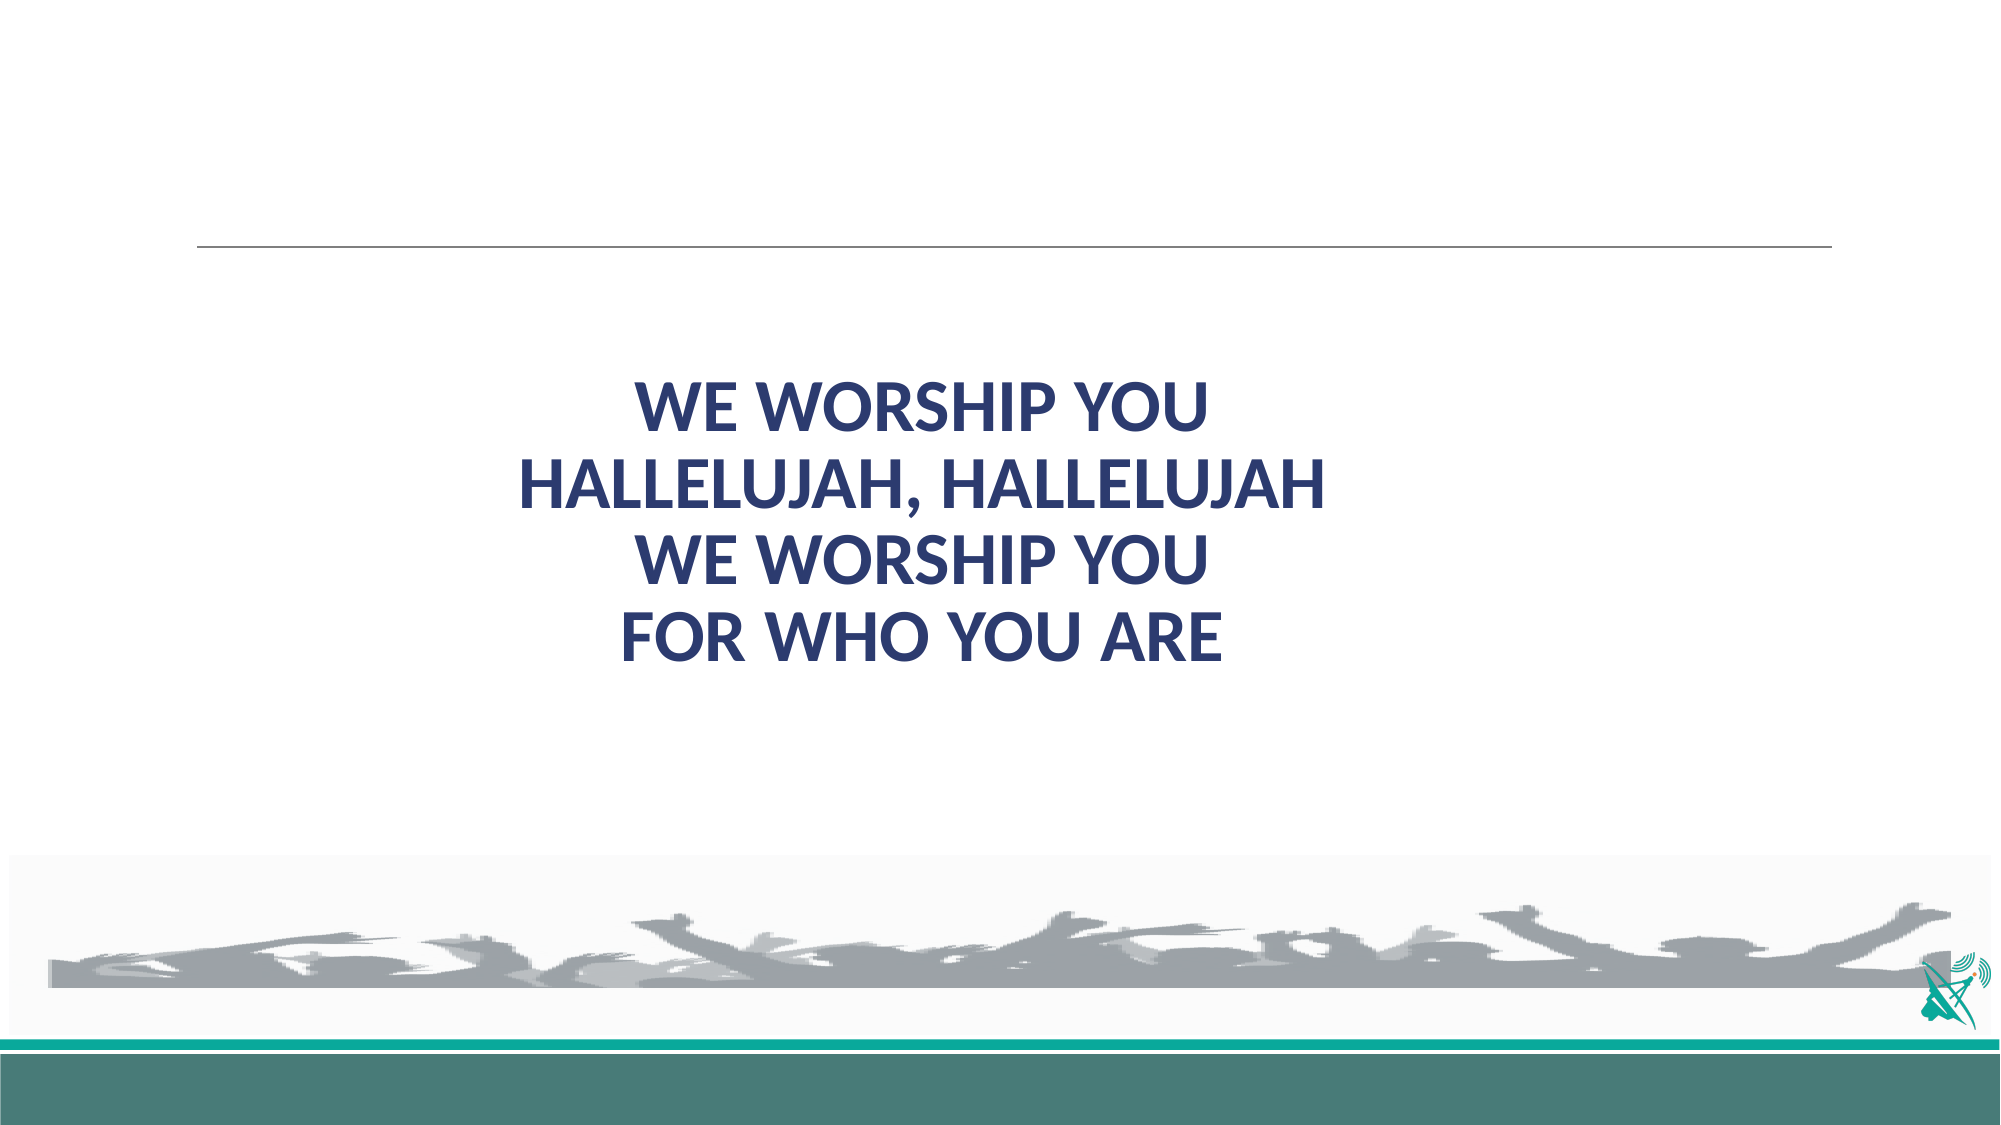

# WE WORSHIP YOU HALLELUJAH, HALLELUJAH WE WORSHIP YOU FOR WHO YOU ARE